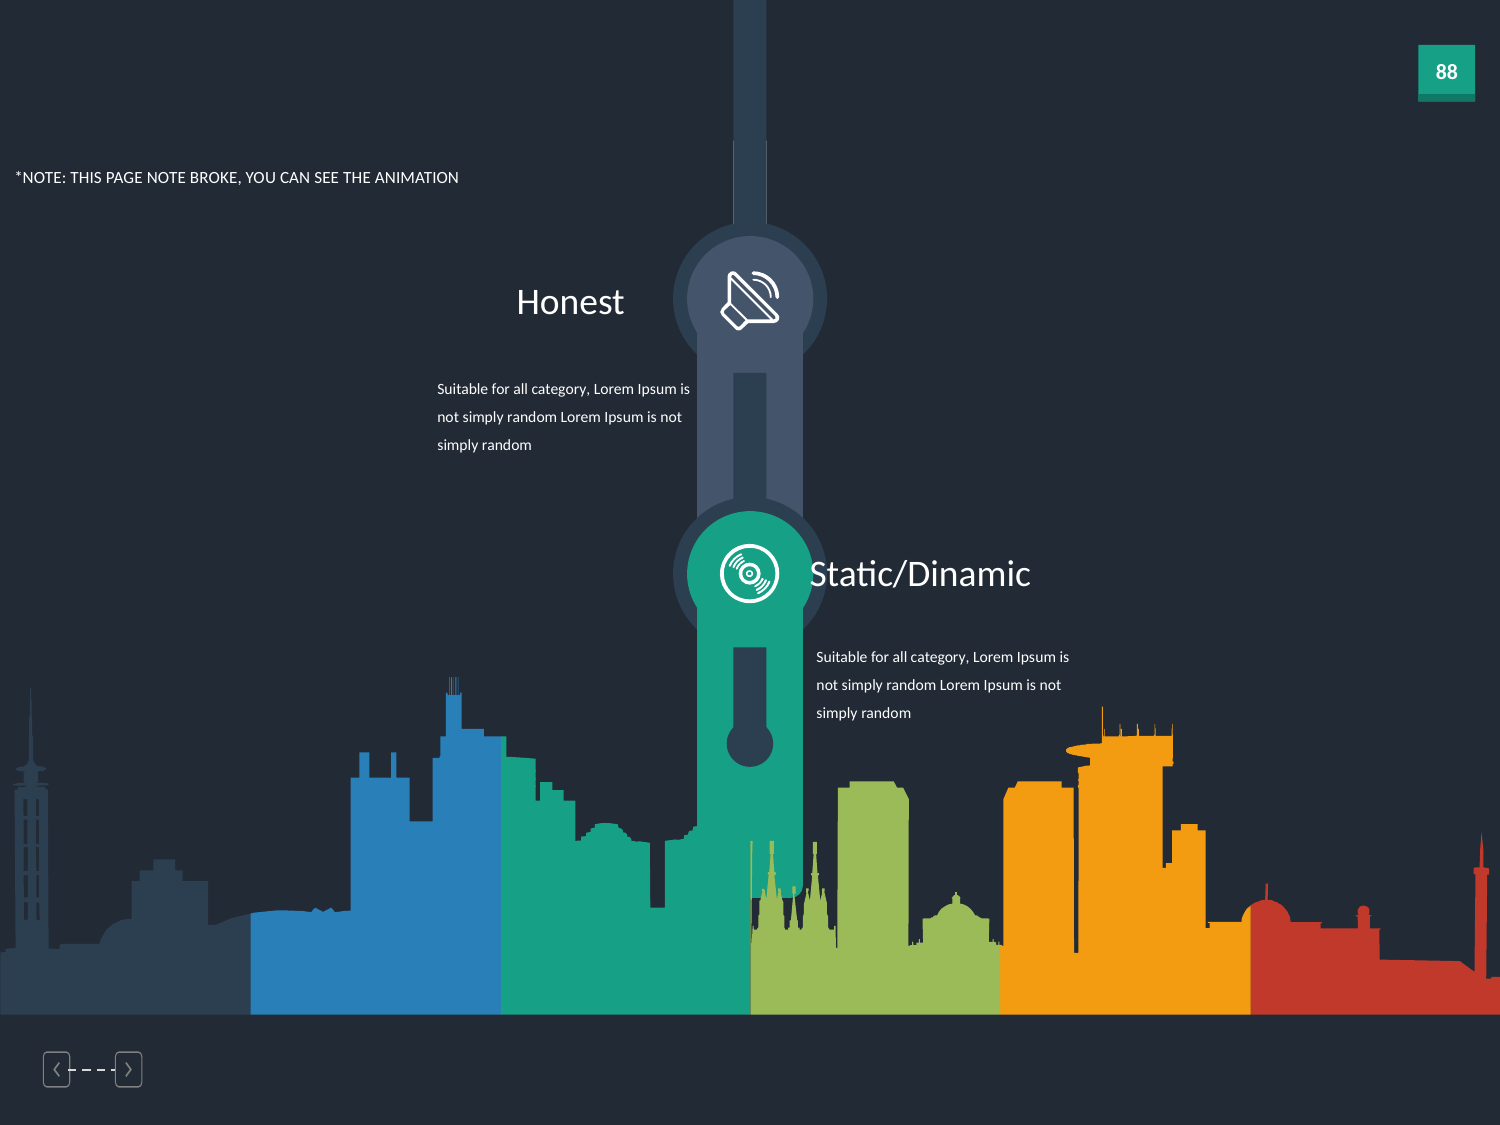

*NOTE: THIS PAGE NOTE BROKE, YOU CAN SEE THE ANIMATION

Honest

Suitable for all category, Lorem Ipsum is not simply random Lorem Ipsum is not simply random

Static/Dinamic
Suitable for all category, Lorem Ipsum is not simply random Lorem Ipsum is not simply random